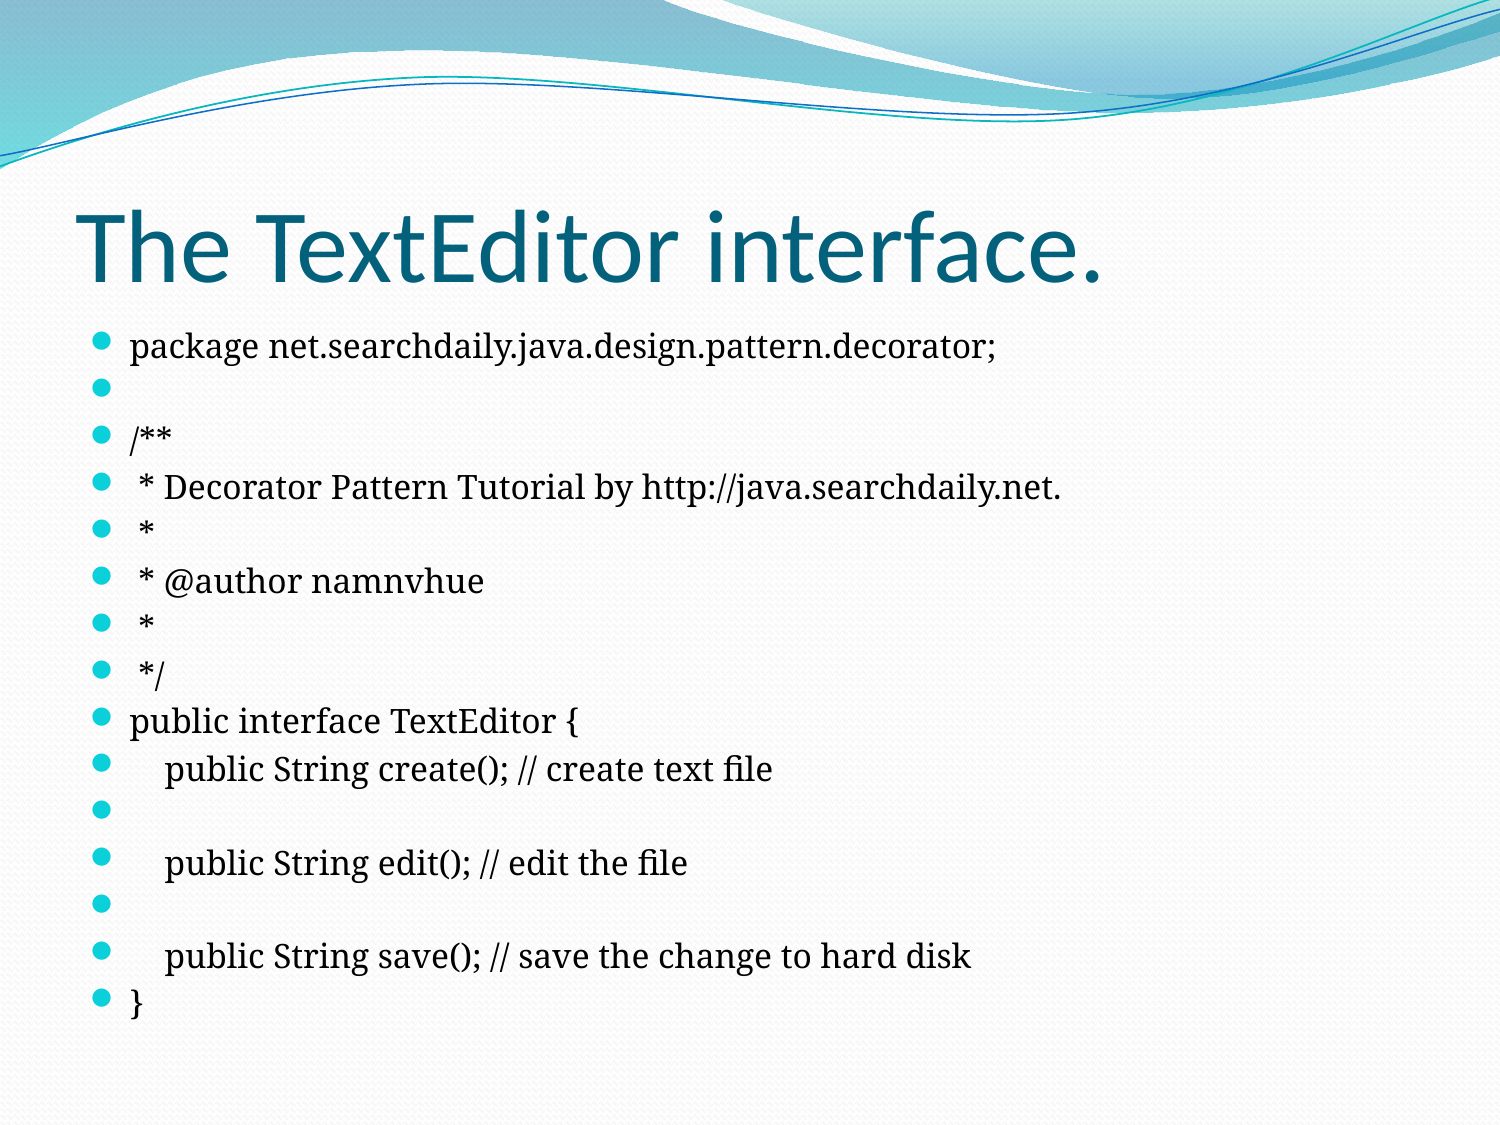

# The TextEditor interface.
package net.searchdaily.java.design.pattern.decorator;

/**
 * Decorator Pattern Tutorial by http://java.searchdaily.net.
 *
 * @author namnvhue
 *
 */
public interface TextEditor {
    public String create(); // create text file

    public String edit(); // edit the file

    public String save(); // save the change to hard disk
}